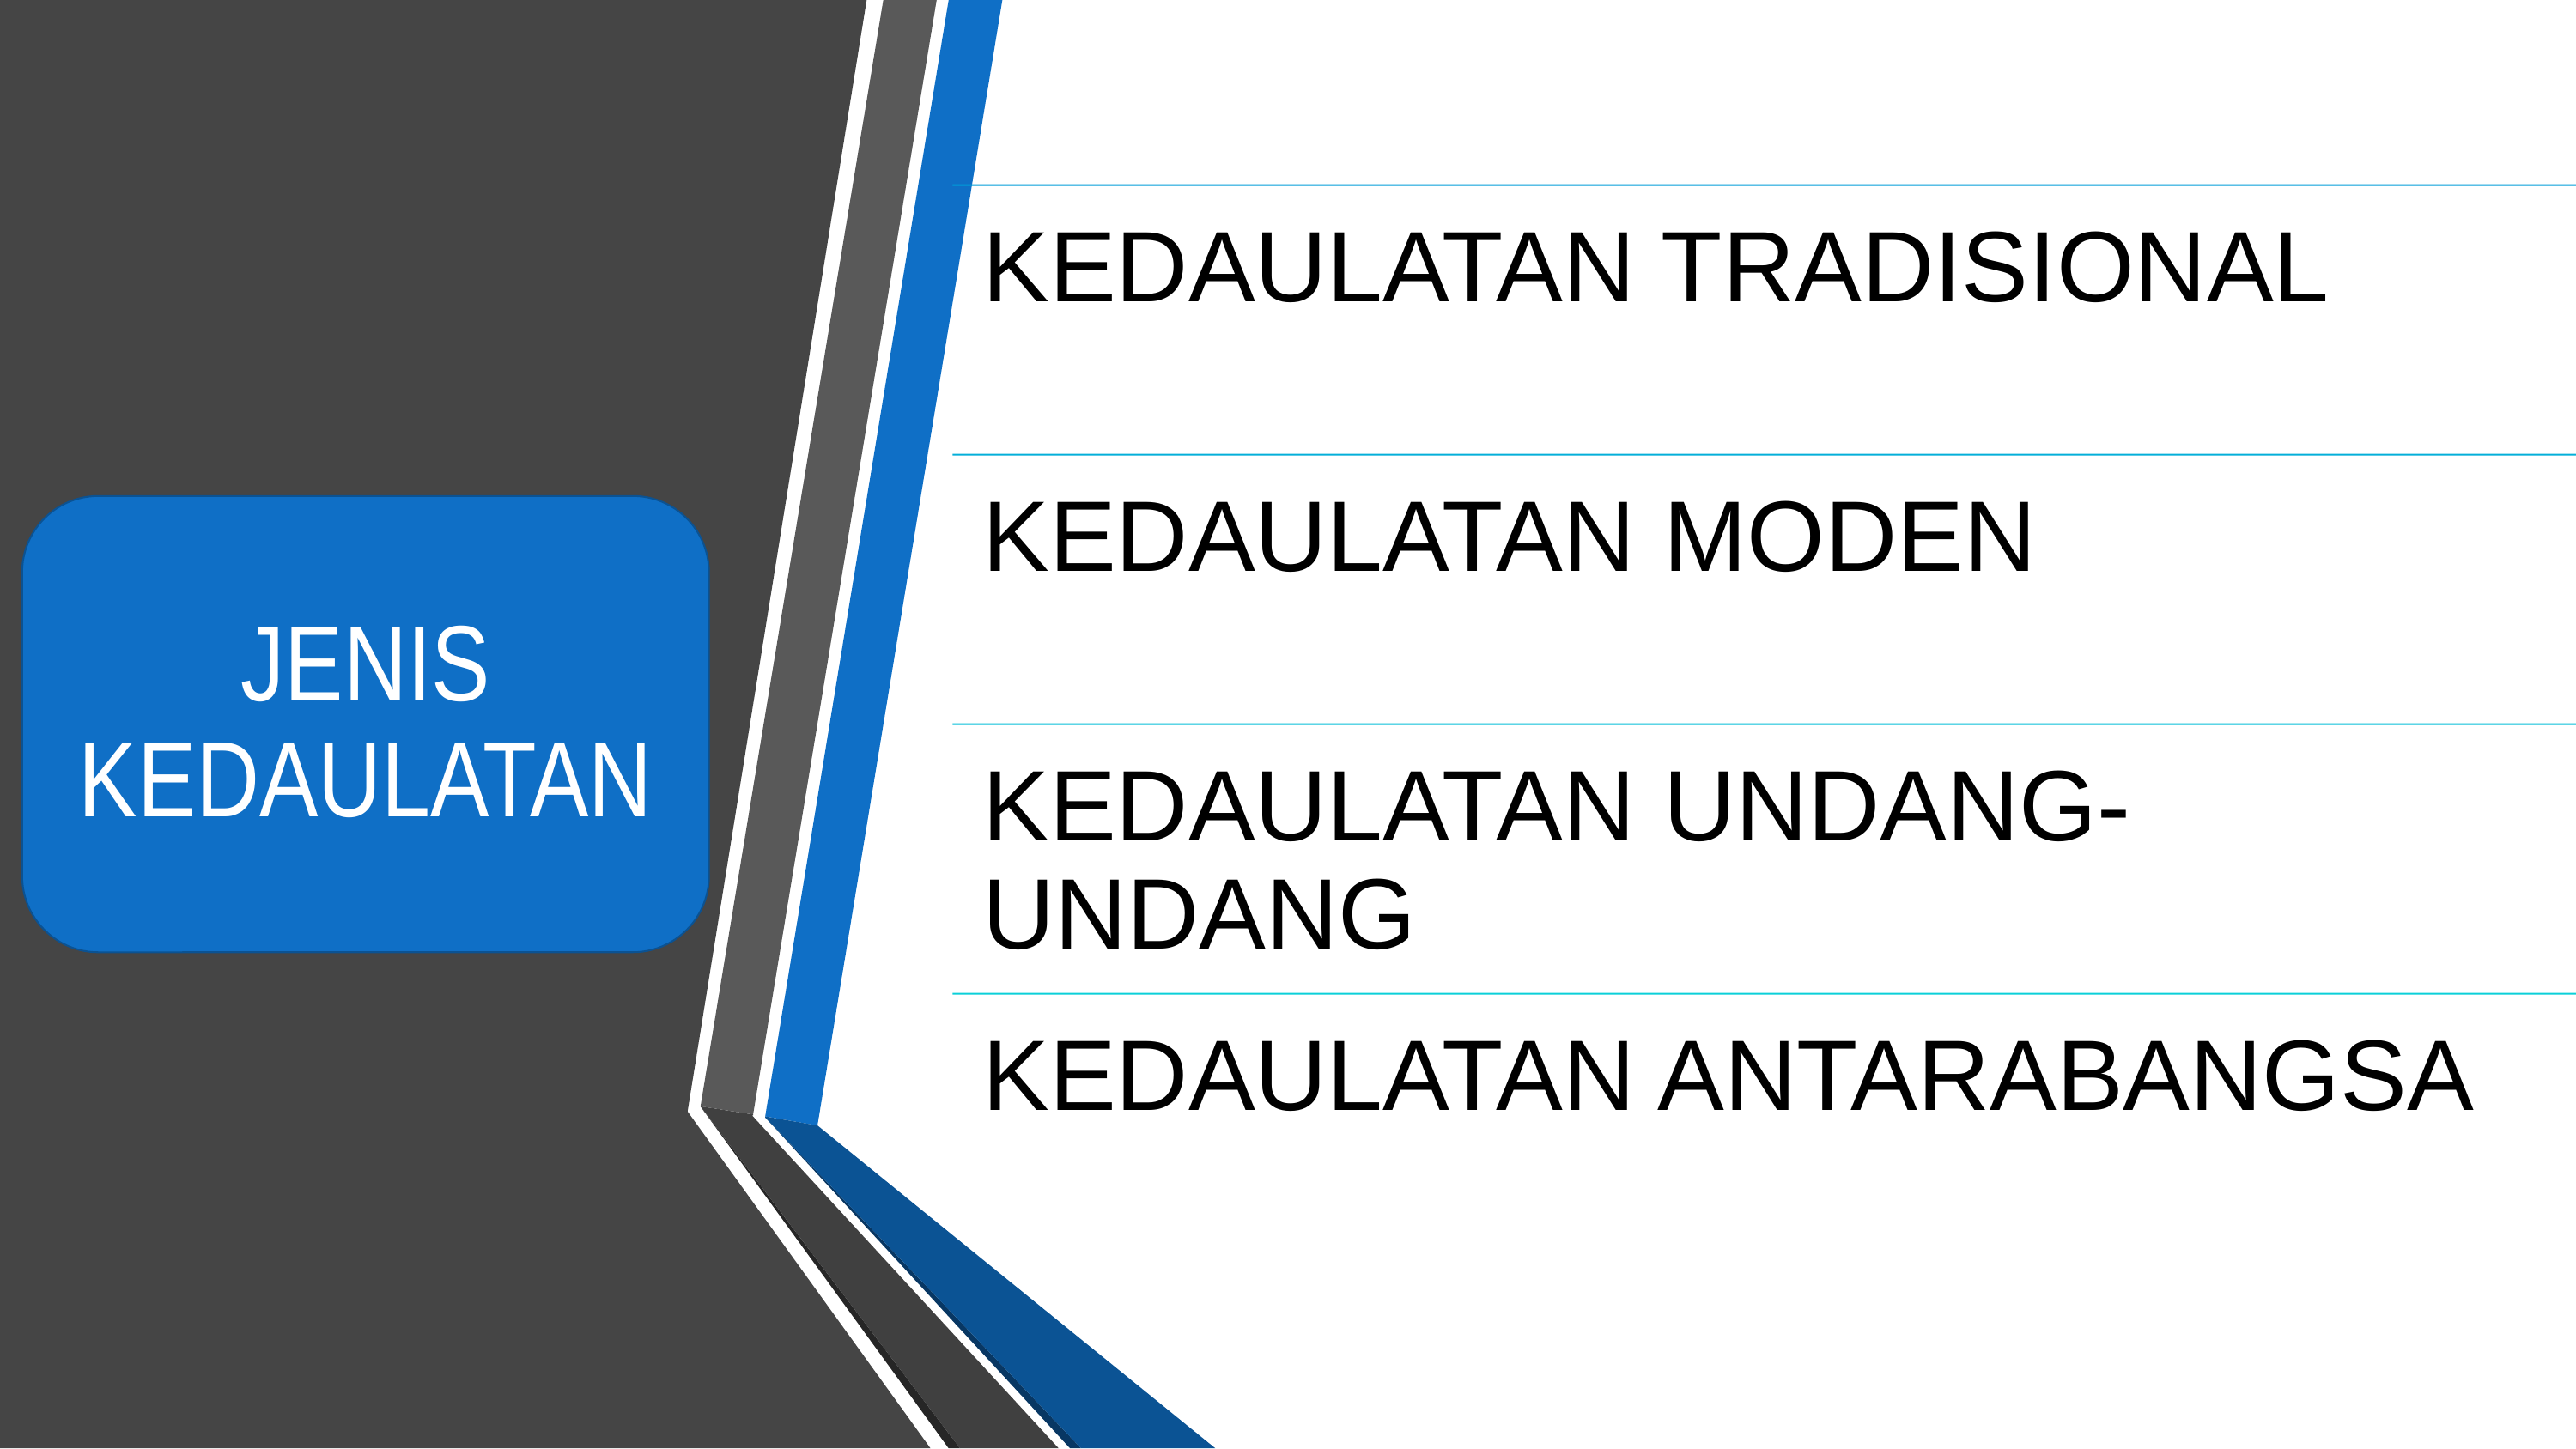

KEDAULATAN TRADISIONAL
KEDAULATAN MODEN
KEDAULATAN UNDANG-UNDANG
KEDAULATAN ANTARABANGSA
JENIS KEDAULATAN